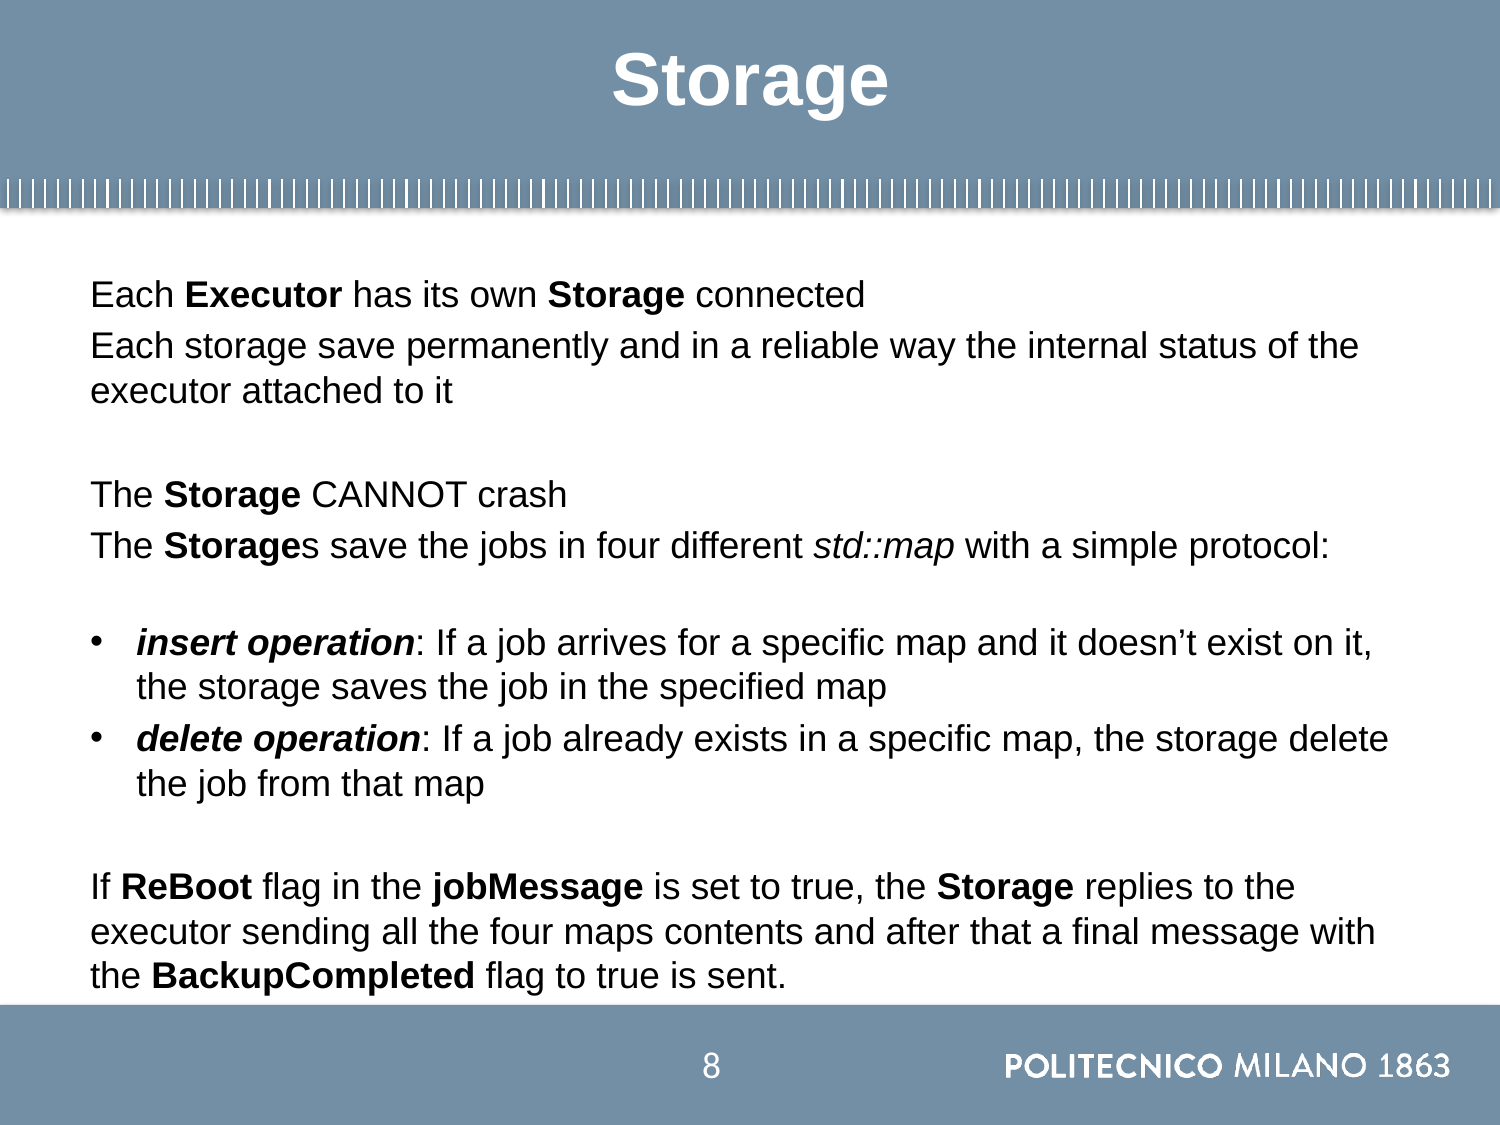

# Storage
Each Executor has its own Storage connected
Each storage save permanently and in a reliable way the internal status of the executor attached to it

The Storage CANNOT crash
The Storages save the jobs in four different std::map with a simple protocol:
insert operation: If a job arrives for a specific map and it doesn’t exist on it, the storage saves the job in the specified map
delete operation: If a job already exists in a specific map, the storage delete the job from that map

If ReBoot flag in the jobMessage is set to true, the Storage replies to the executor sending all the four maps contents and after that a final message with the BackupCompleted flag to true is sent.
8